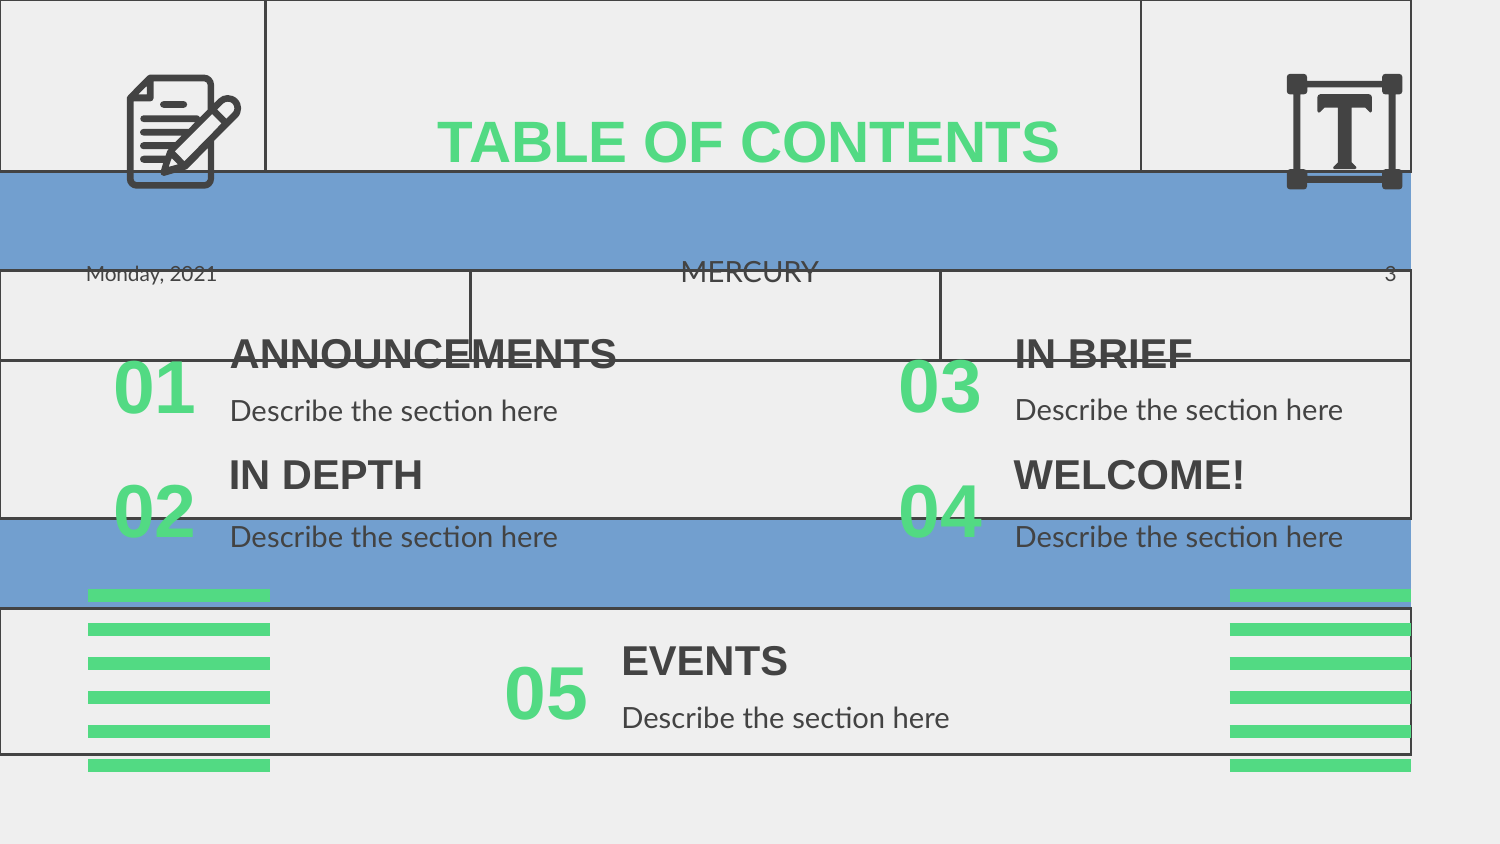

# TABLE OF CONTENTS
3
Monday, 2021
MERCURY
03
01
IN BRIEF
ANNOUNCEMENTS
Describe the section here
Describe the section here
02
04
WELCOME!
IN DEPTH
Describe the section here
Describe the section here
05
EVENTS
Describe the section here